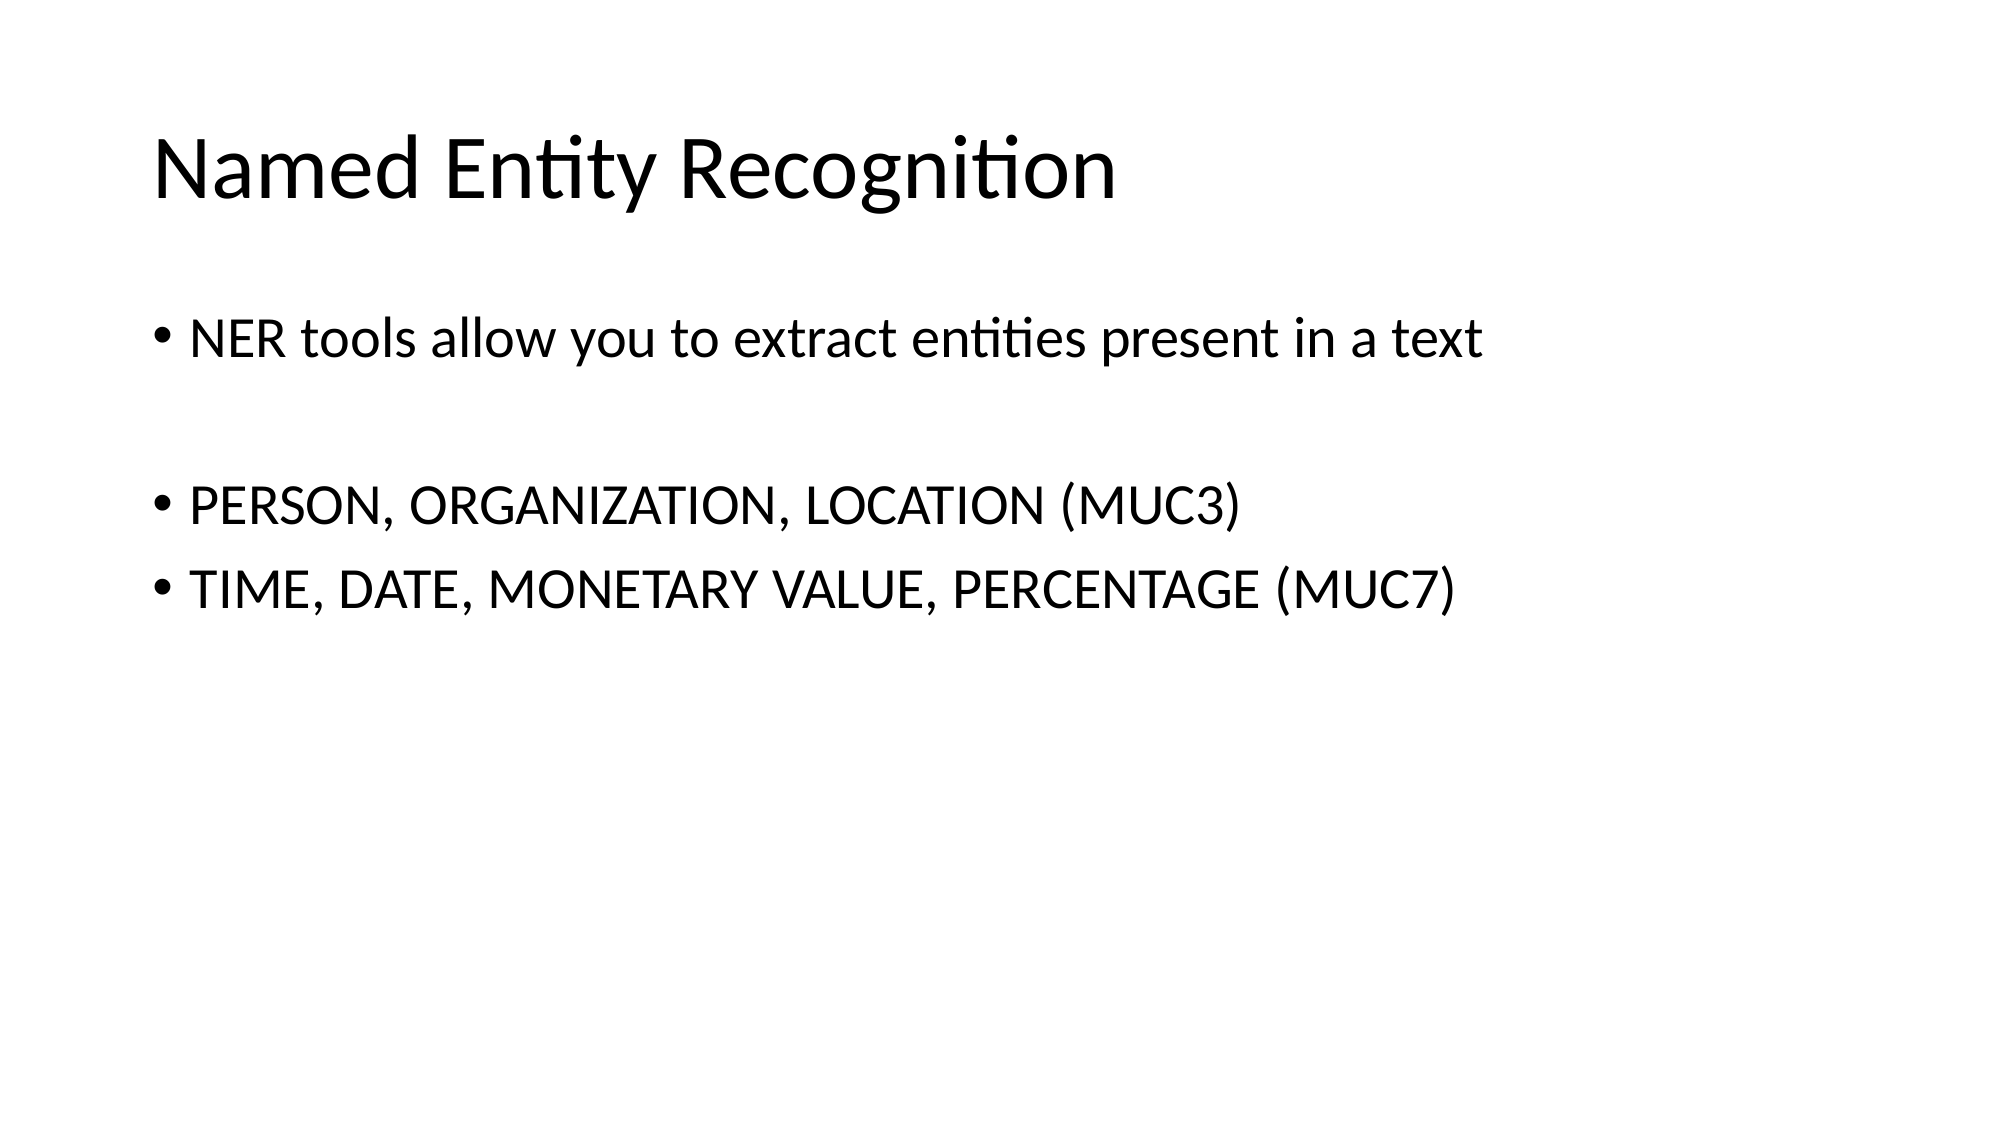

# Named Entity Recognition
NER tools allow you to extract entities present in a text

PERSON, ORGANIZATION, LOCATION (MUC3)
TIME, DATE, MONETARY VALUE, PERCENTAGE (MUC7)